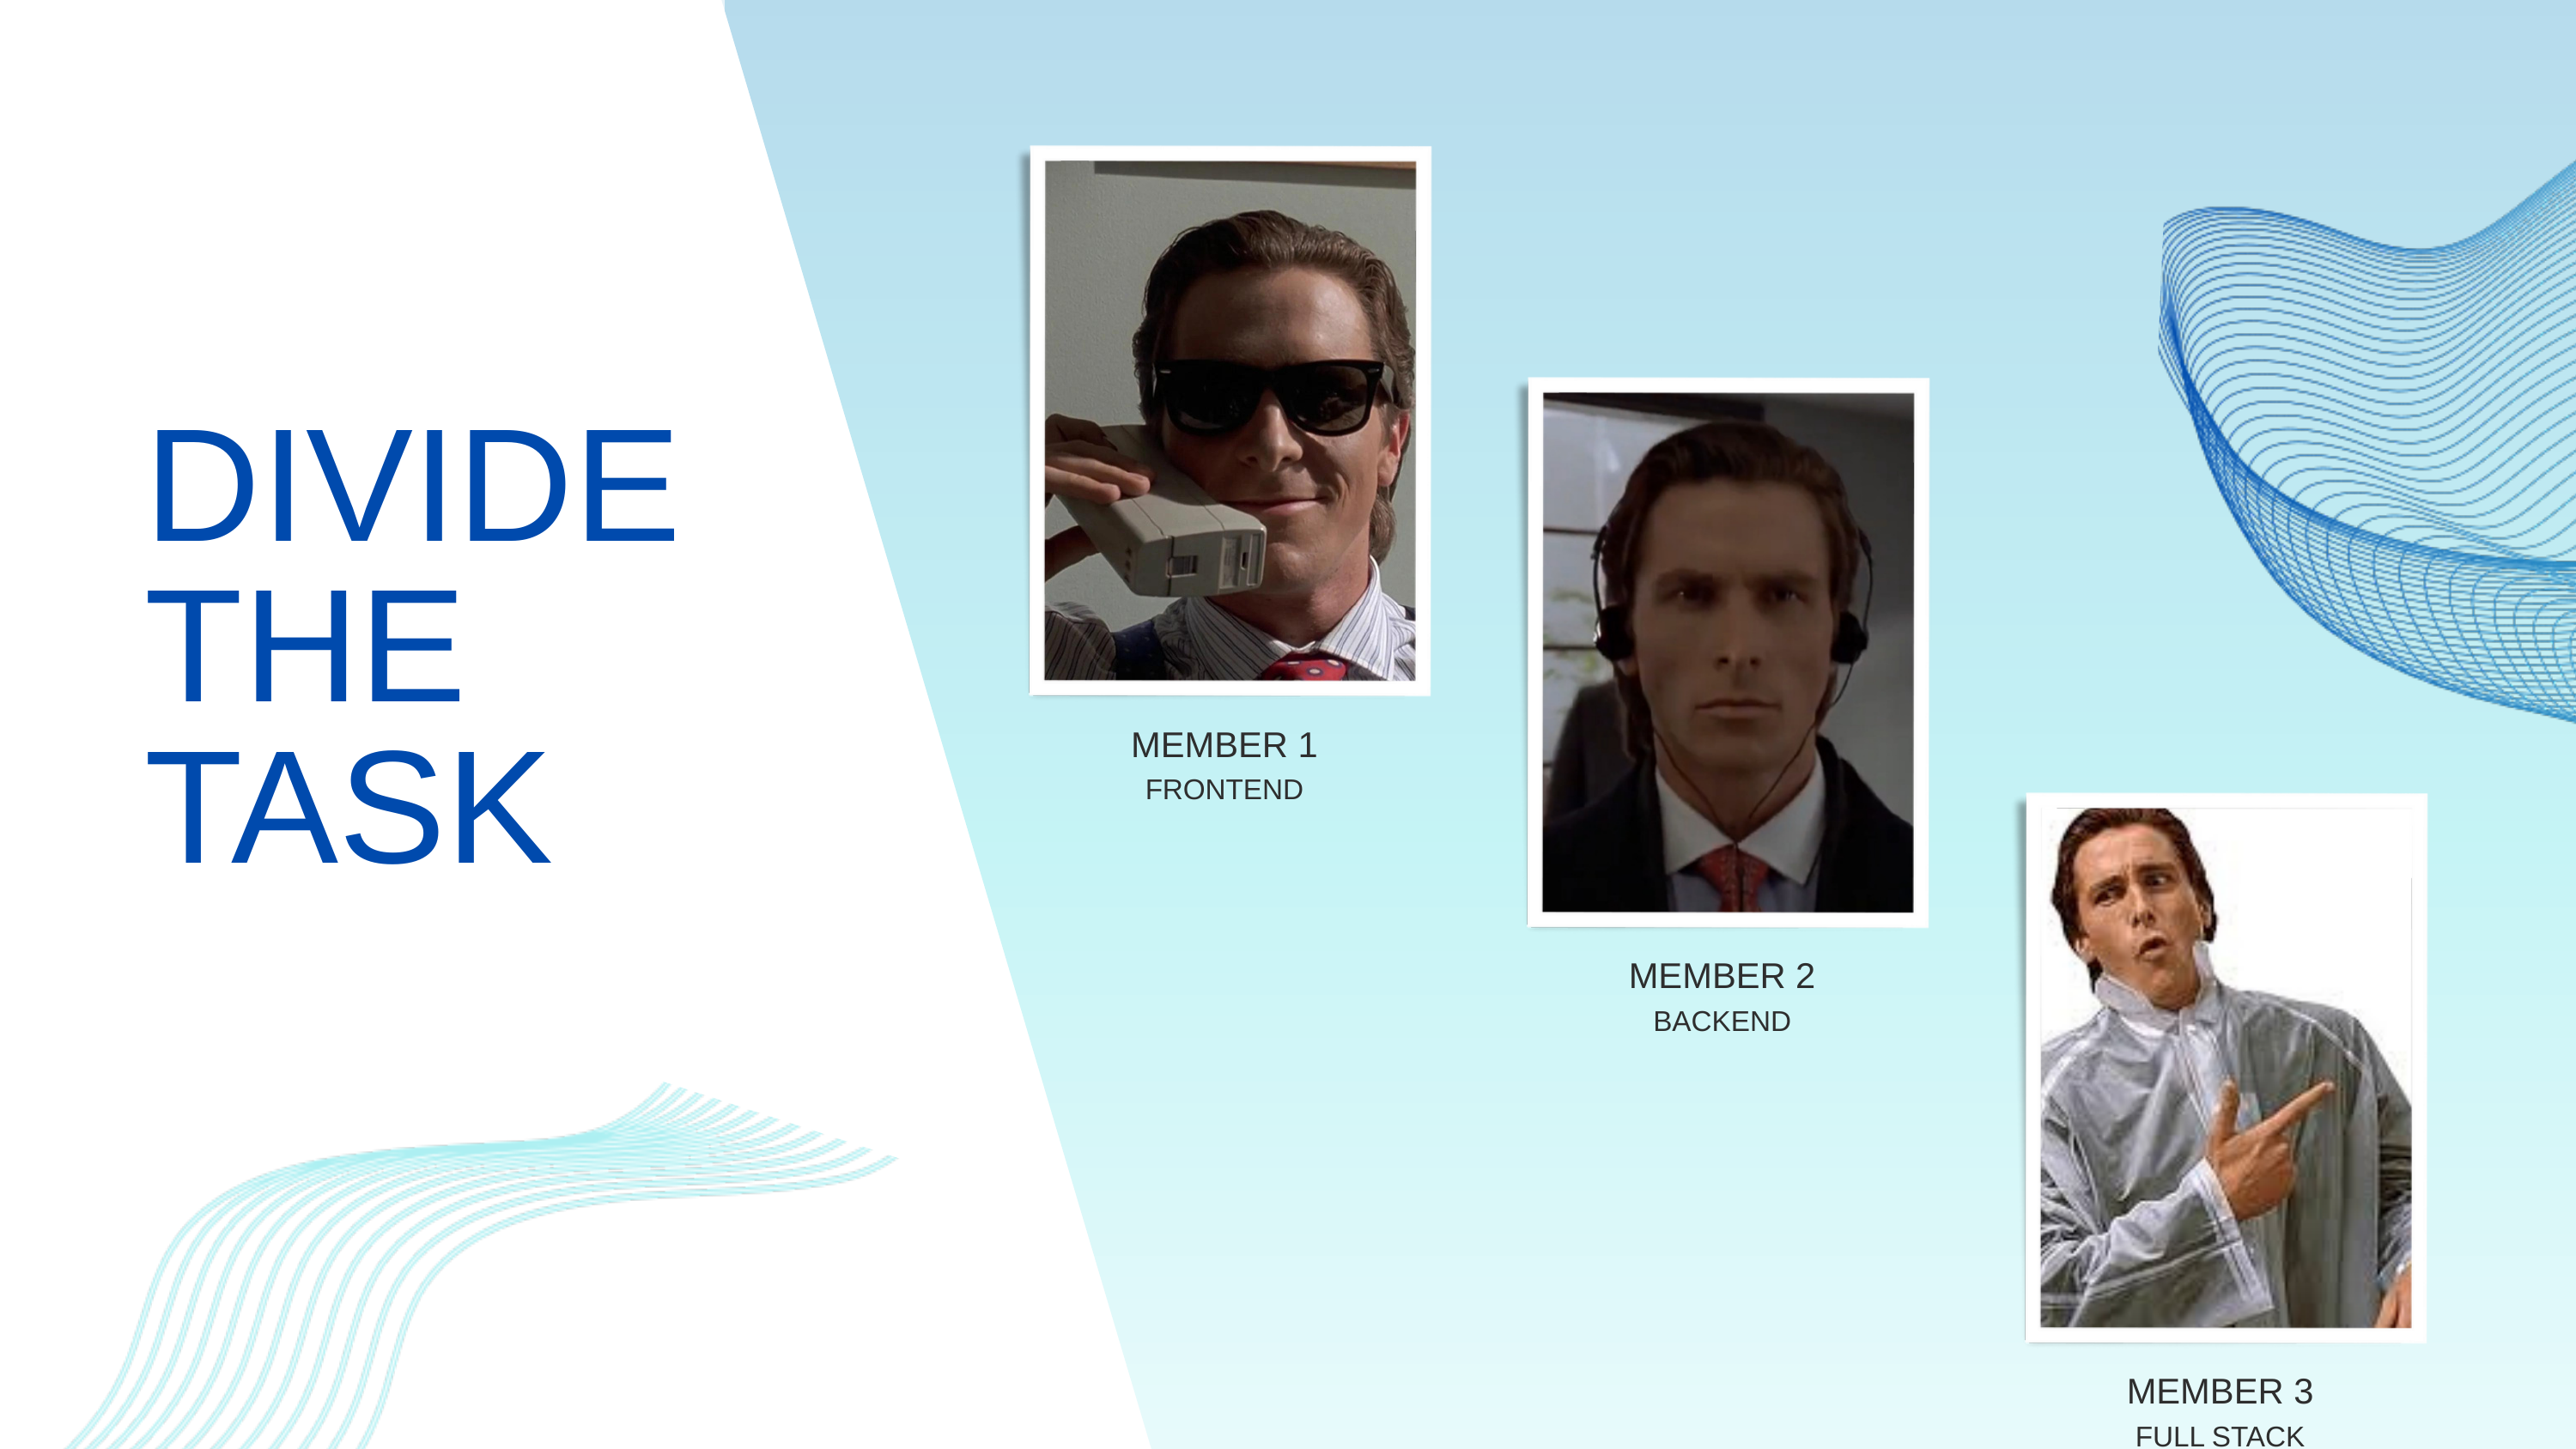

MEMBER 1
FRONTEND

MEMBER 2
BACKEND
DIVIDE THE TASK

MEMBER 3
FULL STACK